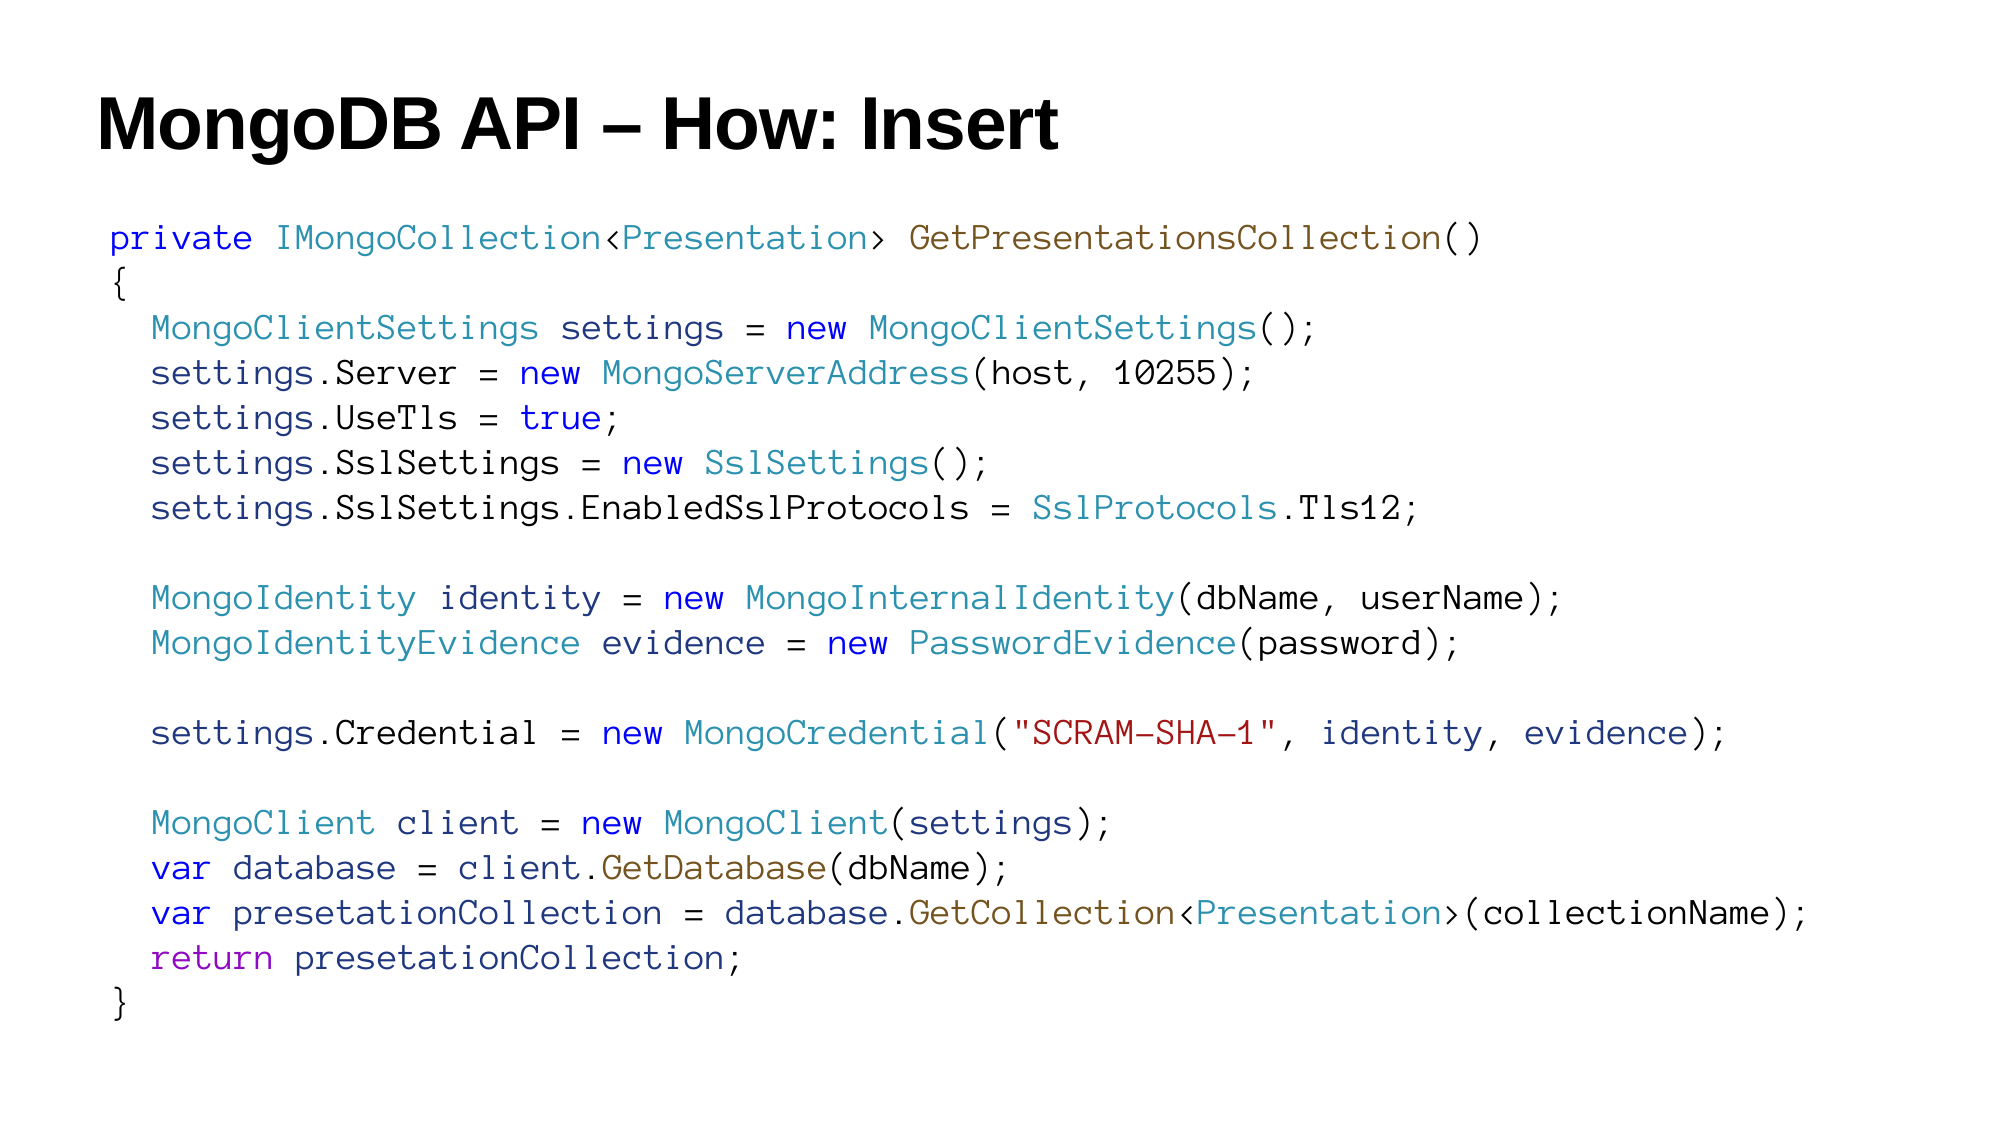

# MongoDB API – How: Insert
private IMongoCollection<Presentation> GetPresentationsCollection()
{
  MongoClientSettings settings = new MongoClientSettings();
  settings.Server = new MongoServerAddress(host, 10255);
  settings.UseTls = true;
  settings.SslSettings = new SslSettings();
  settings.SslSettings.EnabledSslProtocols = SslProtocols.Tls12;

  MongoIdentity identity = new MongoInternalIdentity(dbName, userName);
  MongoIdentityEvidence evidence = new PasswordEvidence(password);

  settings.Credential = new MongoCredential("SCRAM-SHA-1", identity, evidence);

  MongoClient client = new MongoClient(settings);
  var database = client.GetDatabase(dbName);
  var presetationCollection = database.GetCollection<Presentation>(collectionName);
  return presetationCollection;
}